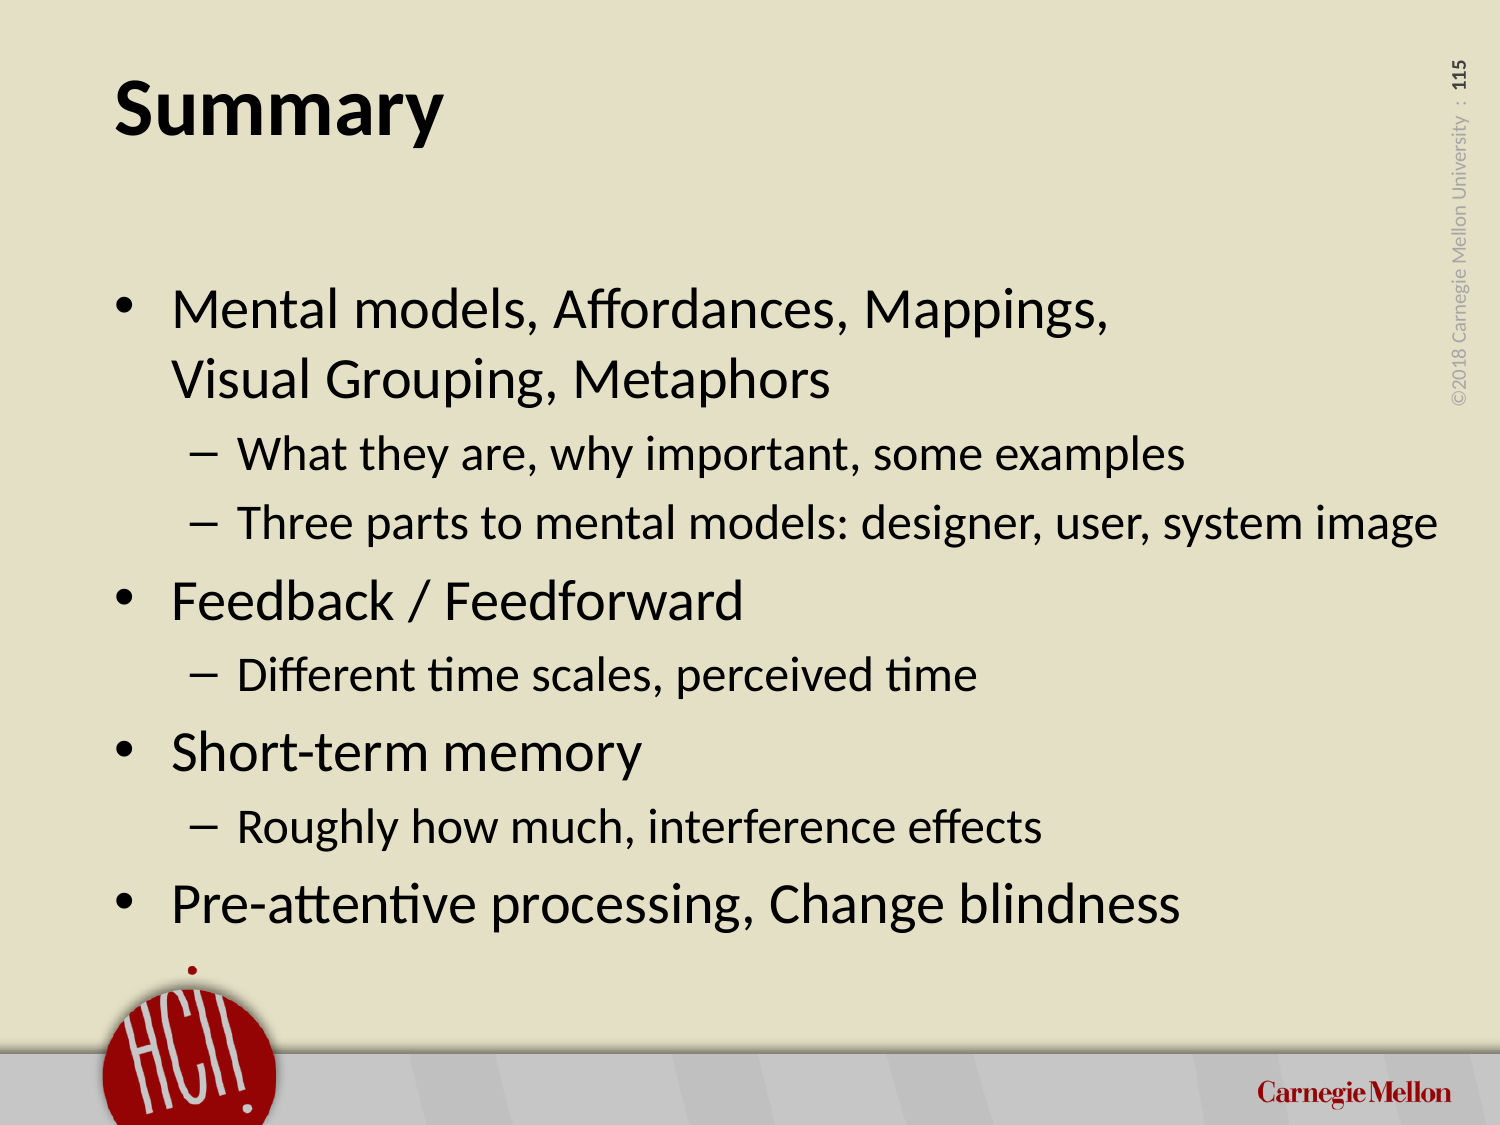

# Summary
Mental models, Affordances, Mappings,
Visual Grouping, Metaphors
What they are, why important, some examples
Three parts to mental models: designer, user, system image
Feedback / Feedforward
Different time scales, perceived time
Short-term memory
Roughly how much, interference effects
Pre-attentive processing, Change blindness